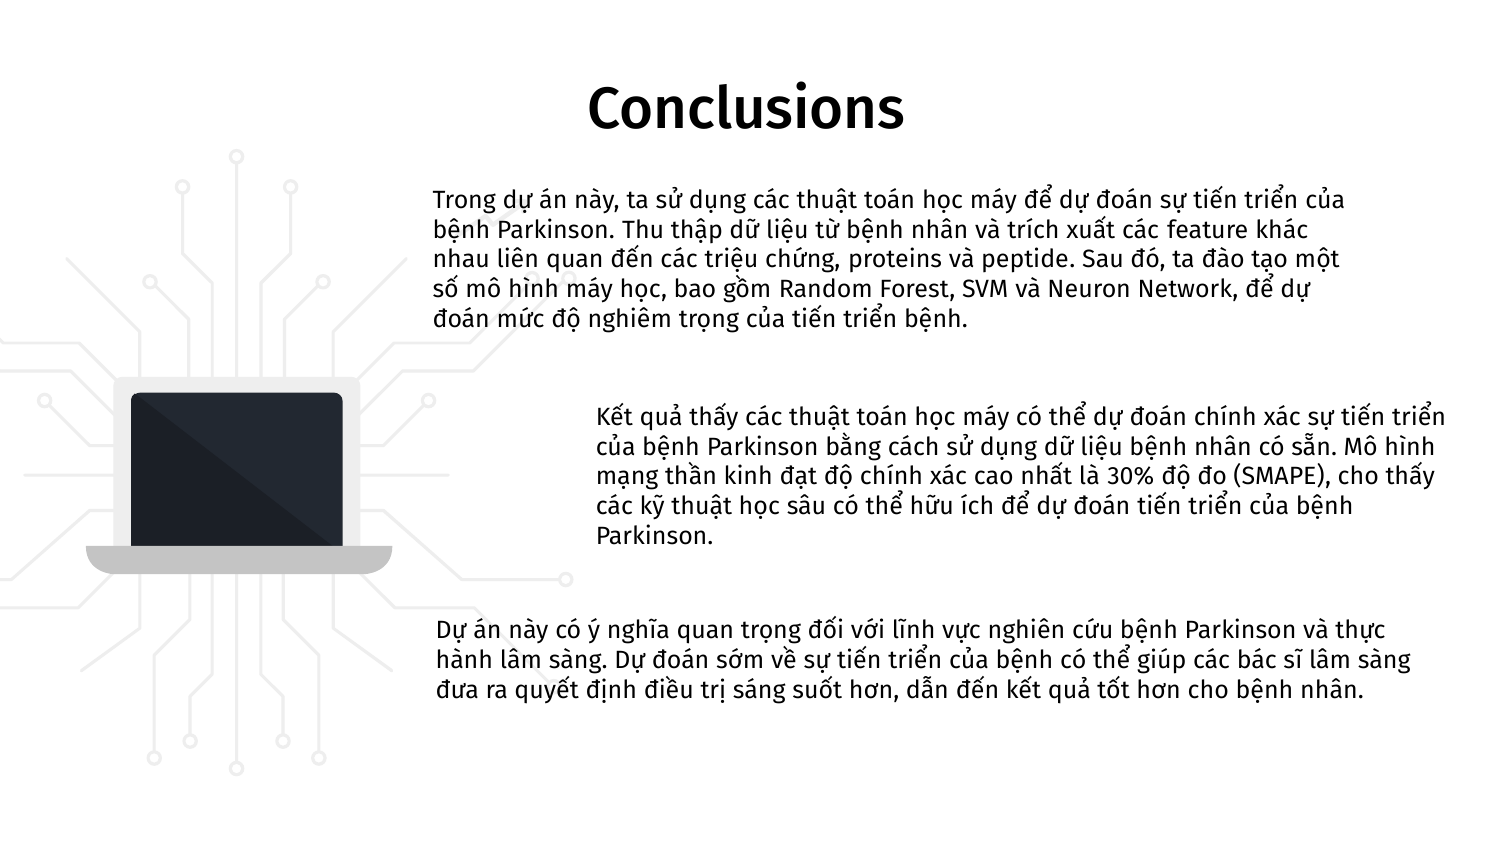

Conclusions

Trong dự án này, ta sử dụng các thuật toán học máy để dự đoán sự tiến triển của bệnh Parkinson. Thu thập dữ liệu từ bệnh nhân và trích xuất các feature khác nhau liên quan đến các triệu chứng, proteins và peptide. Sau đó, ta đào tạo một số mô hình máy học, bao gồm Random Forest, SVM và Neuron Network, để dự đoán mức độ nghiêm trọng của tiến triển bệnh.
Kết quả thấy các thuật toán học máy có thể dự đoán chính xác sự tiến triển của bệnh Parkinson bằng cách sử dụng dữ liệu bệnh nhân có sẵn. Mô hình mạng thần kinh đạt độ chính xác cao nhất là 30% độ đo (SMAPE), cho thấy các kỹ thuật học sâu có thể hữu ích để dự đoán tiến triển của bệnh Parkinson.
Dự án này có ý nghĩa quan trọng đối với lĩnh vực nghiên cứu bệnh Parkinson và thực hành lâm sàng. Dự đoán sớm về sự tiến triển của bệnh có thể giúp các bác sĩ lâm sàng đưa ra quyết định điều trị sáng suốt hơn, dẫn đến kết quả tốt hơn cho bệnh nhân.